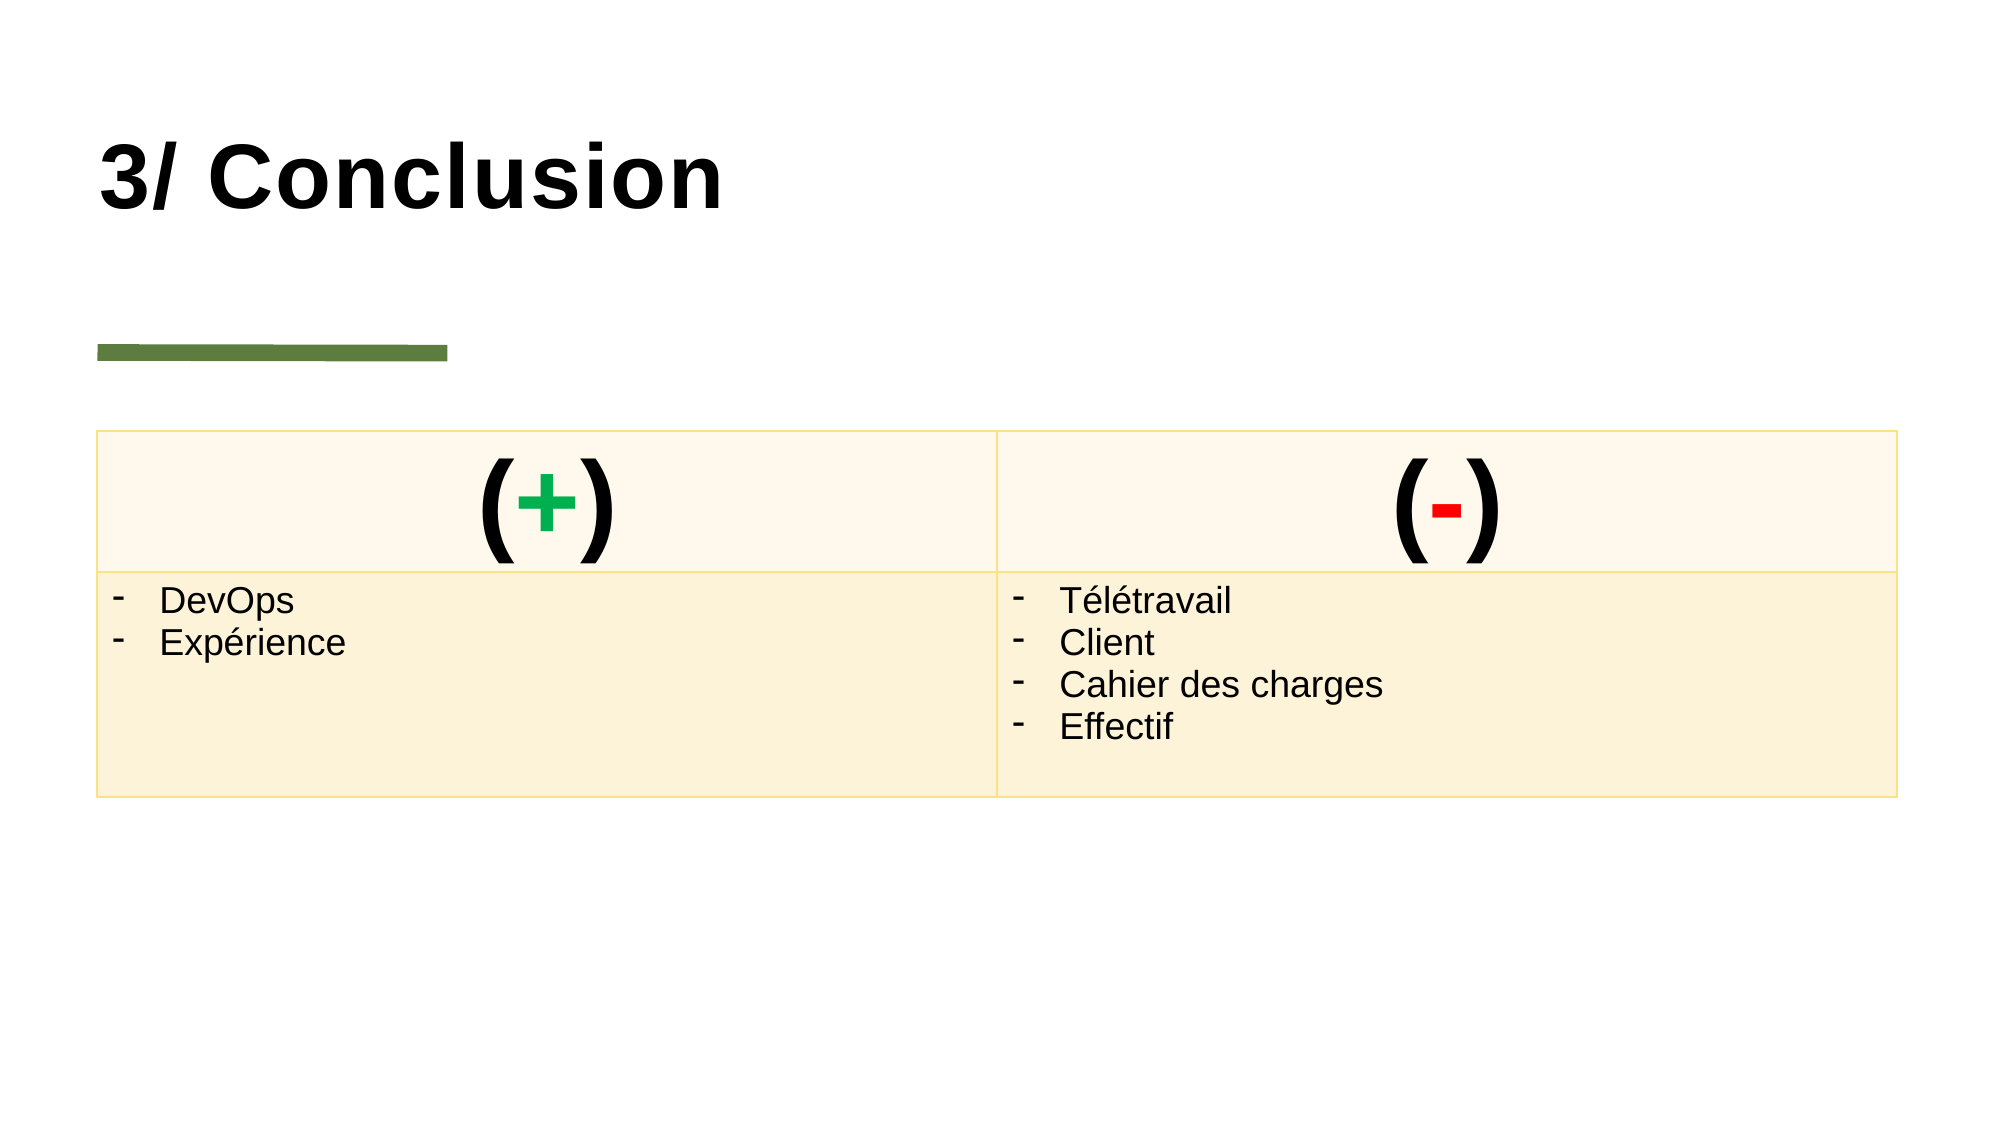

# 3/ Conclusion
| (+) | (-) |
| --- | --- |
| DevOps Expérience | Télétravail Client Cahier des charges Effectif |